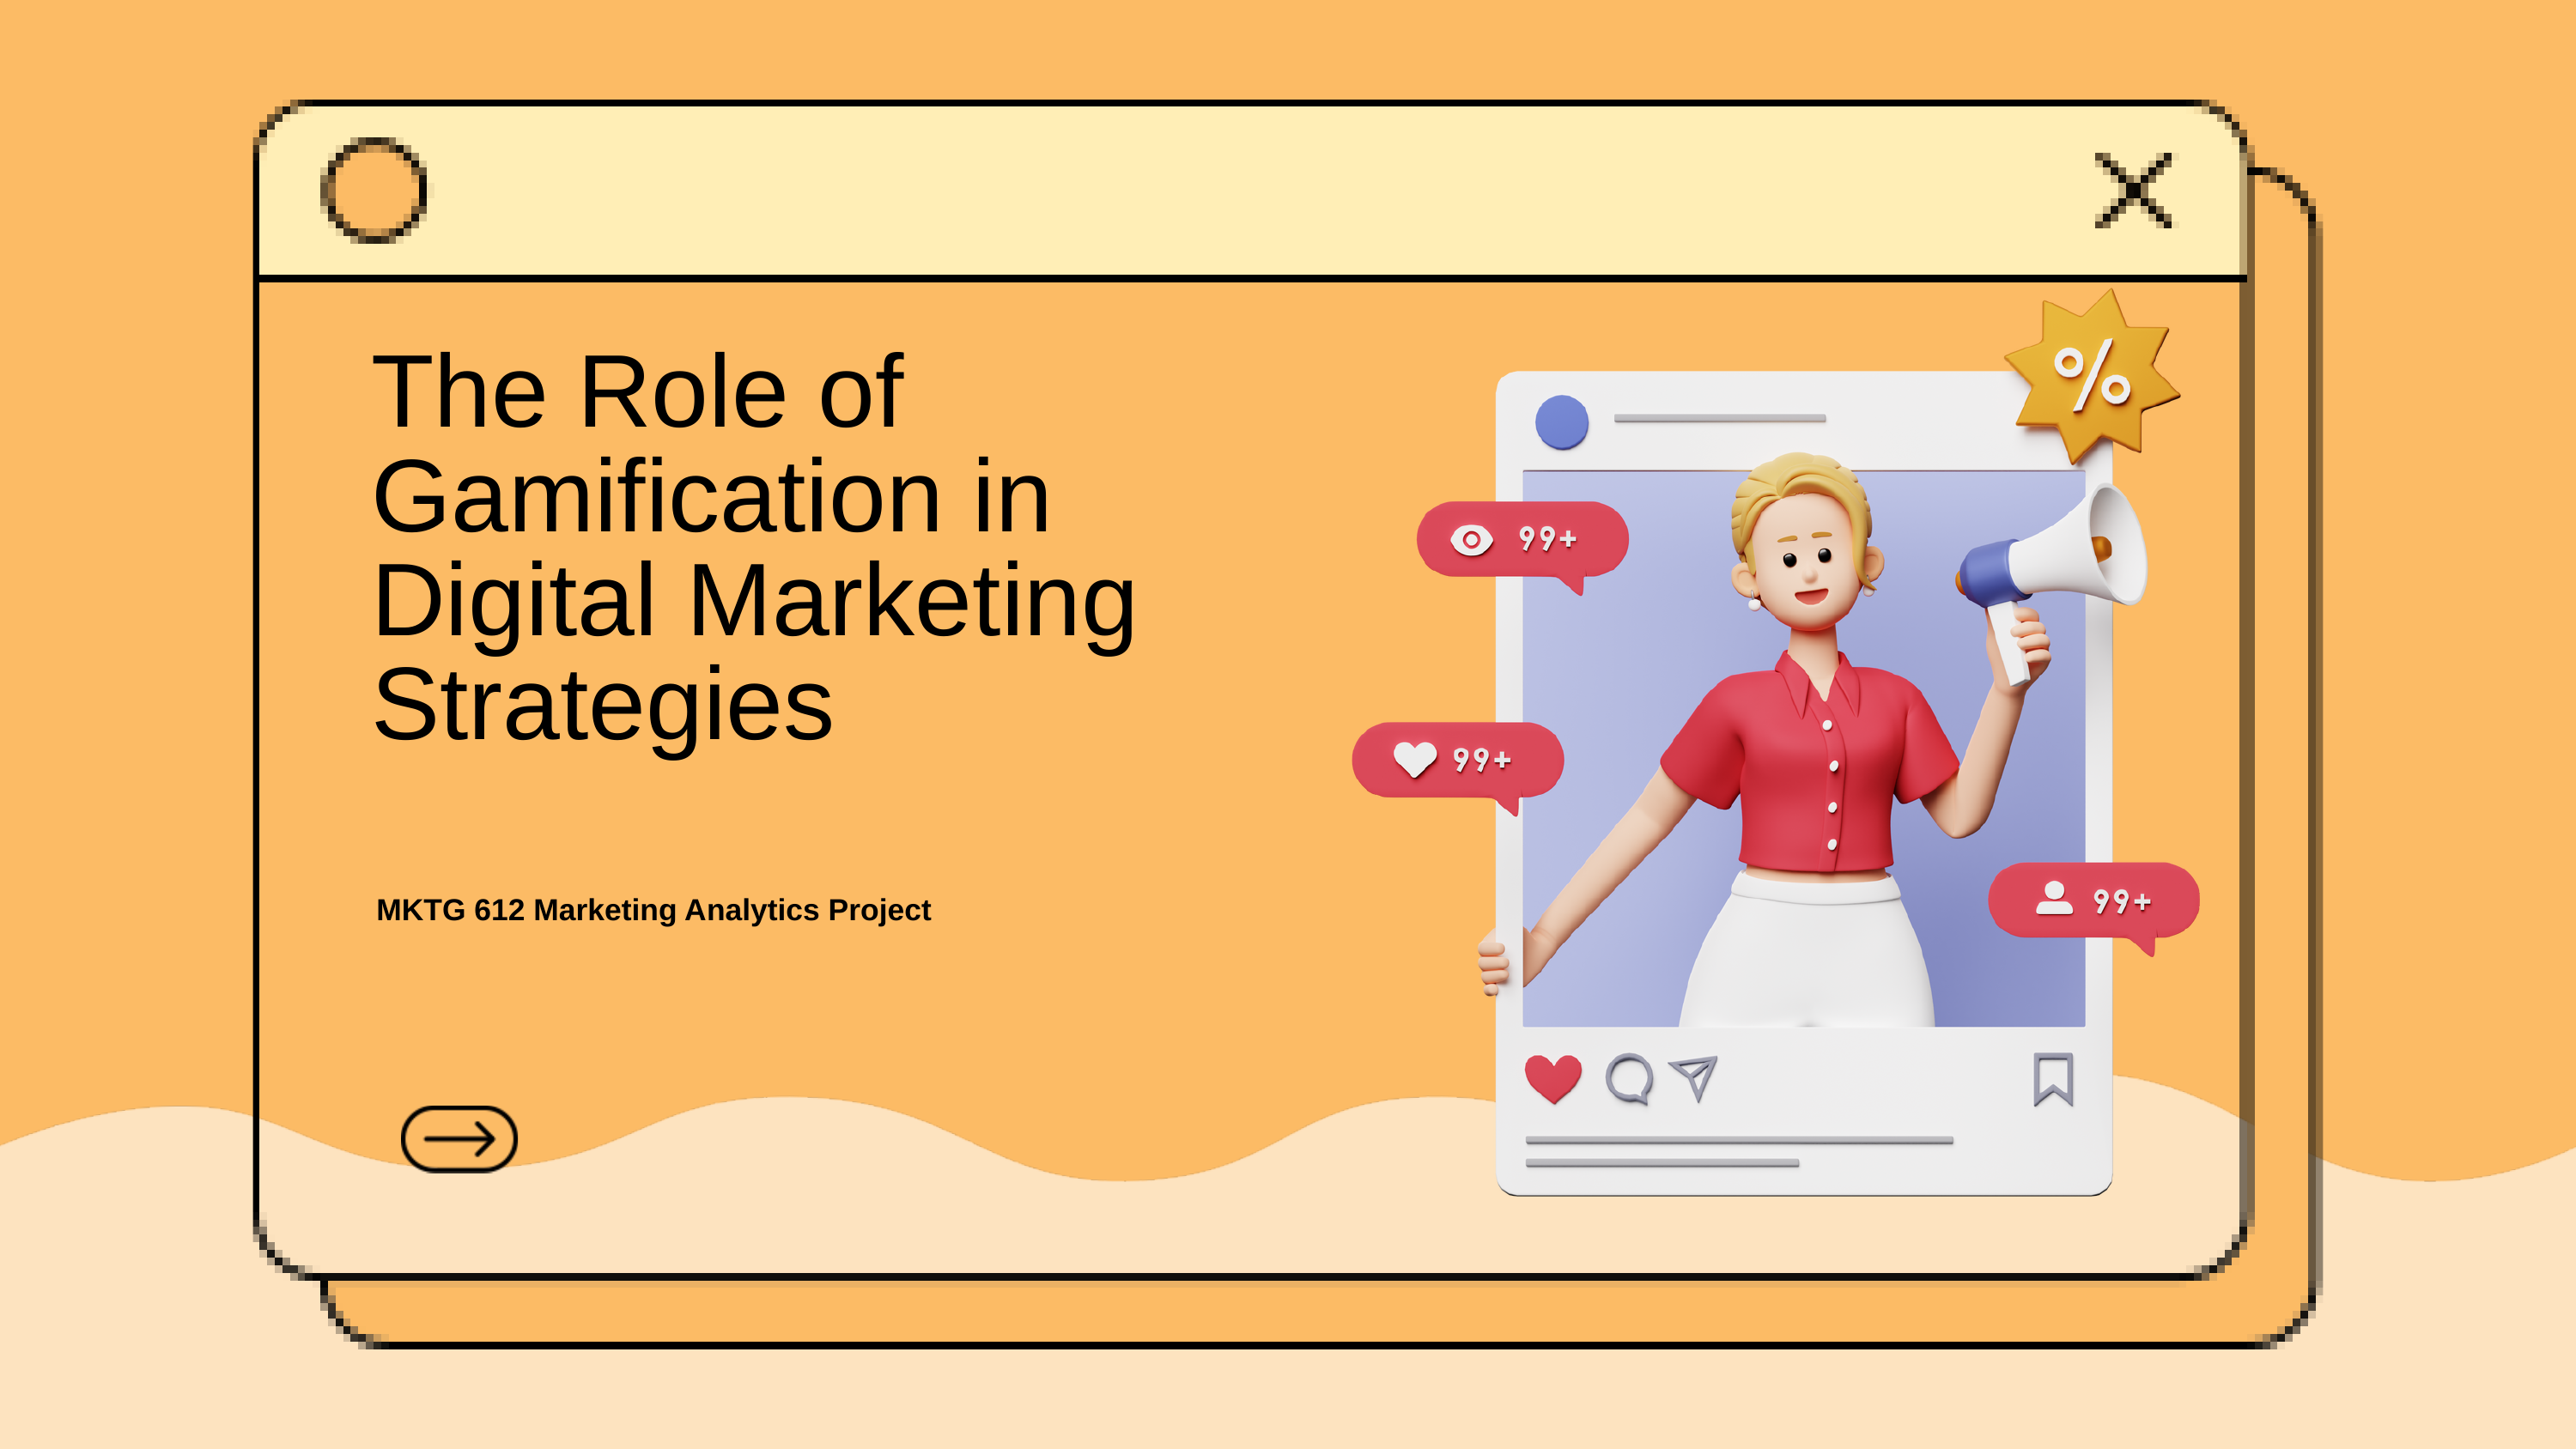

The Role of Gamification in Digital Marketing Strategies
MKTG 612 Marketing Analytics Project